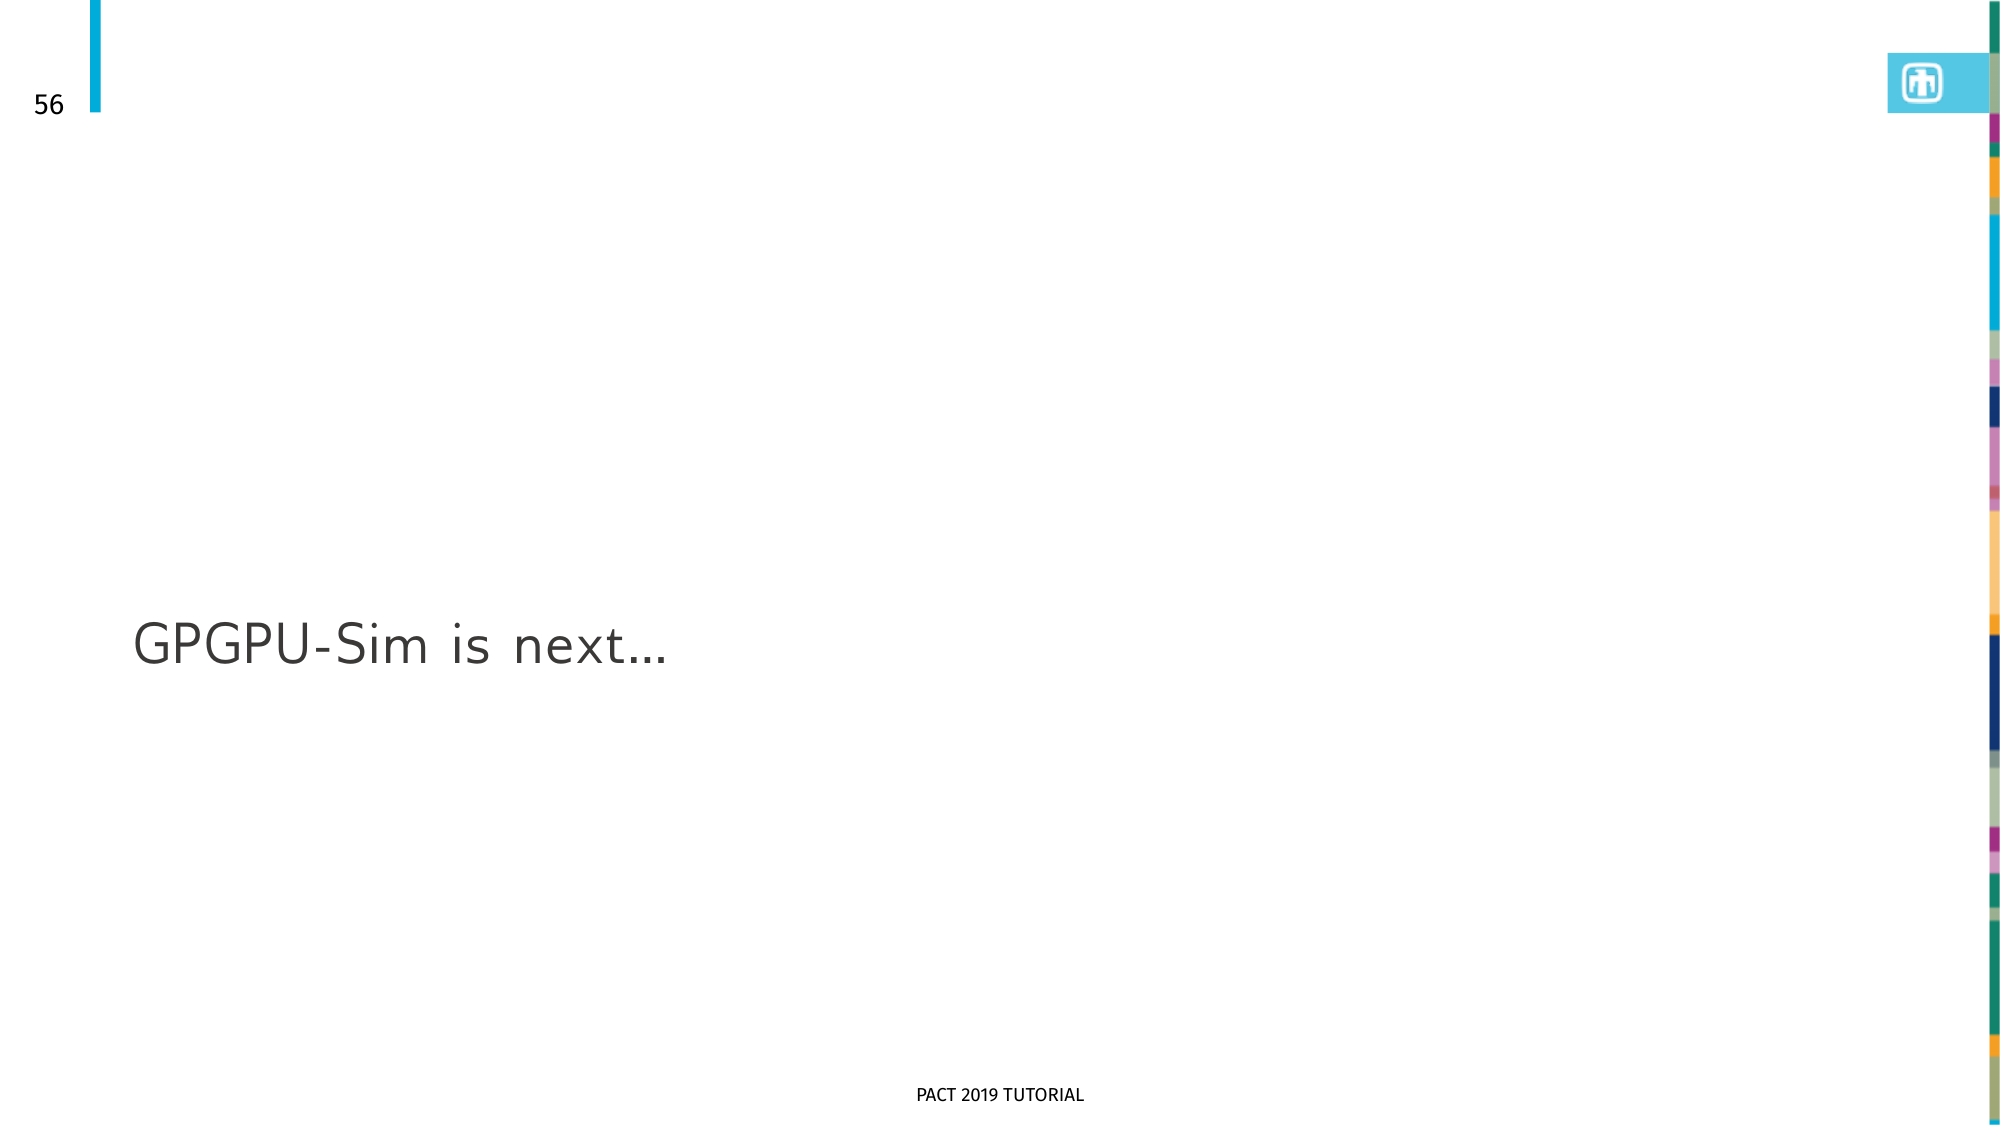

56
# GPGPU-Sim is next…
PACT 2019 Tutorial